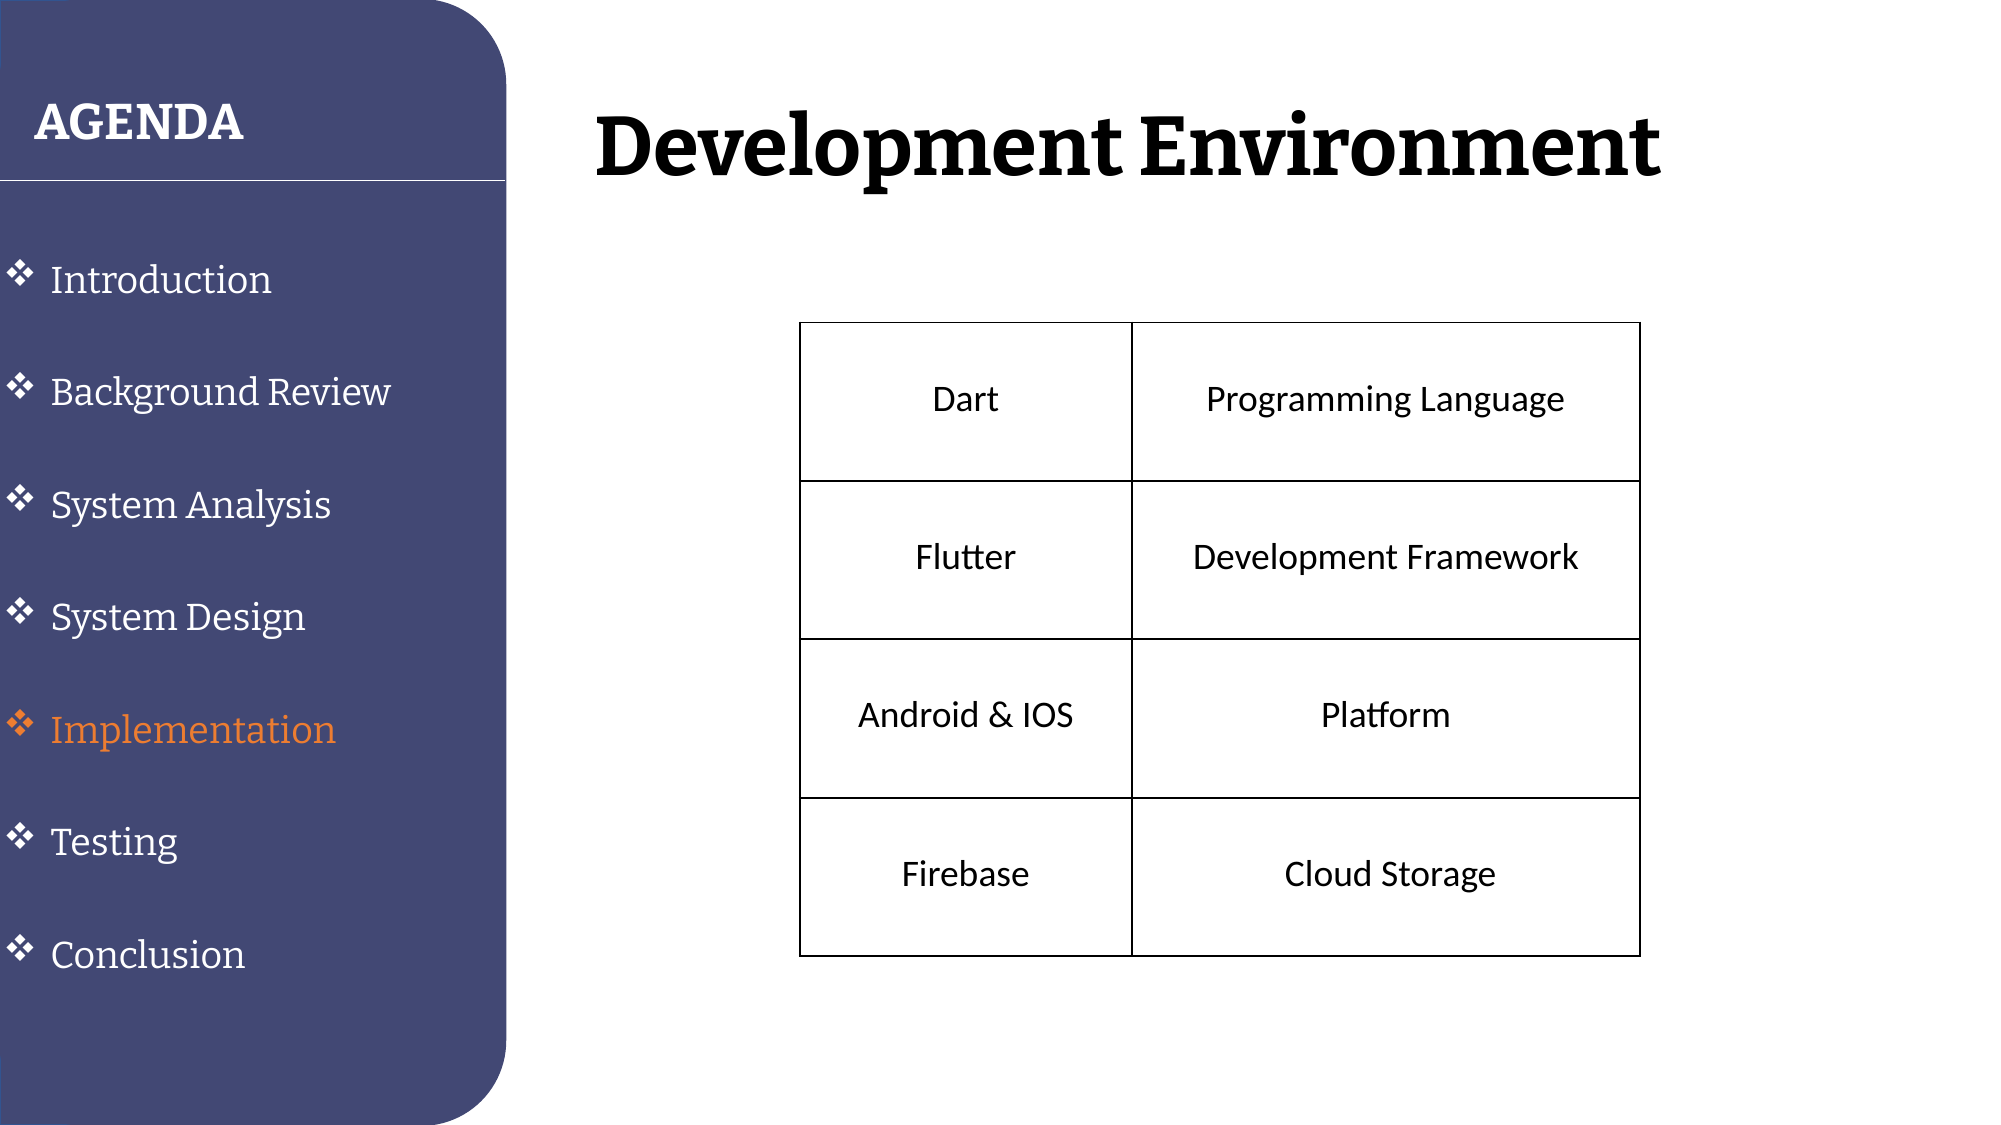

AGENDA
Development Environment
Introduction
Background Review
System Analysis
System Design
Implementation
Testing
Conclusion
| Dart | Programming Language |
| --- | --- |
| Flutter | Development Framework |
| Android & IOS | Platform |
| Firebase | Cloud Storage |